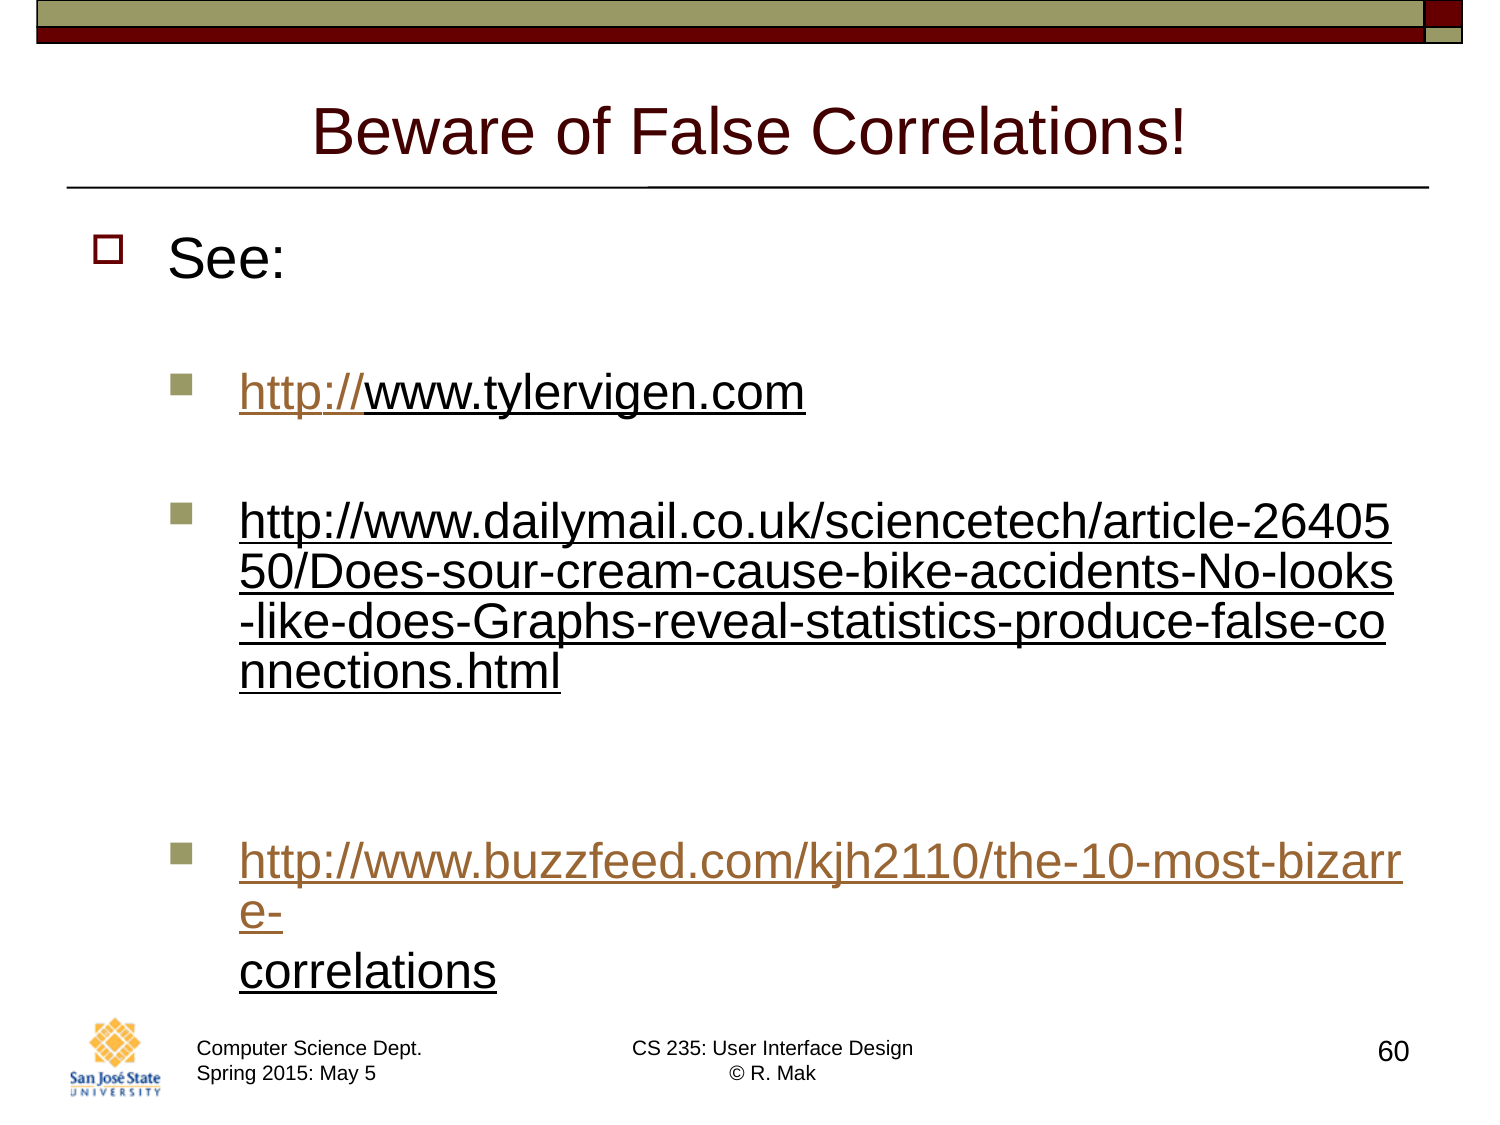

# Beware of False Correlations!
See:

http://www.tylervigen.com

http://www.dailymail.co.uk/sciencetech/article-2640550/Does-sour-cream-cause-bike-accidents-No-looks-like-does-Graphs-reveal-statistics-produce-false-connections.html

http://www.buzzfeed.com/kjh2110/the-10-most-bizarre-correlations
60